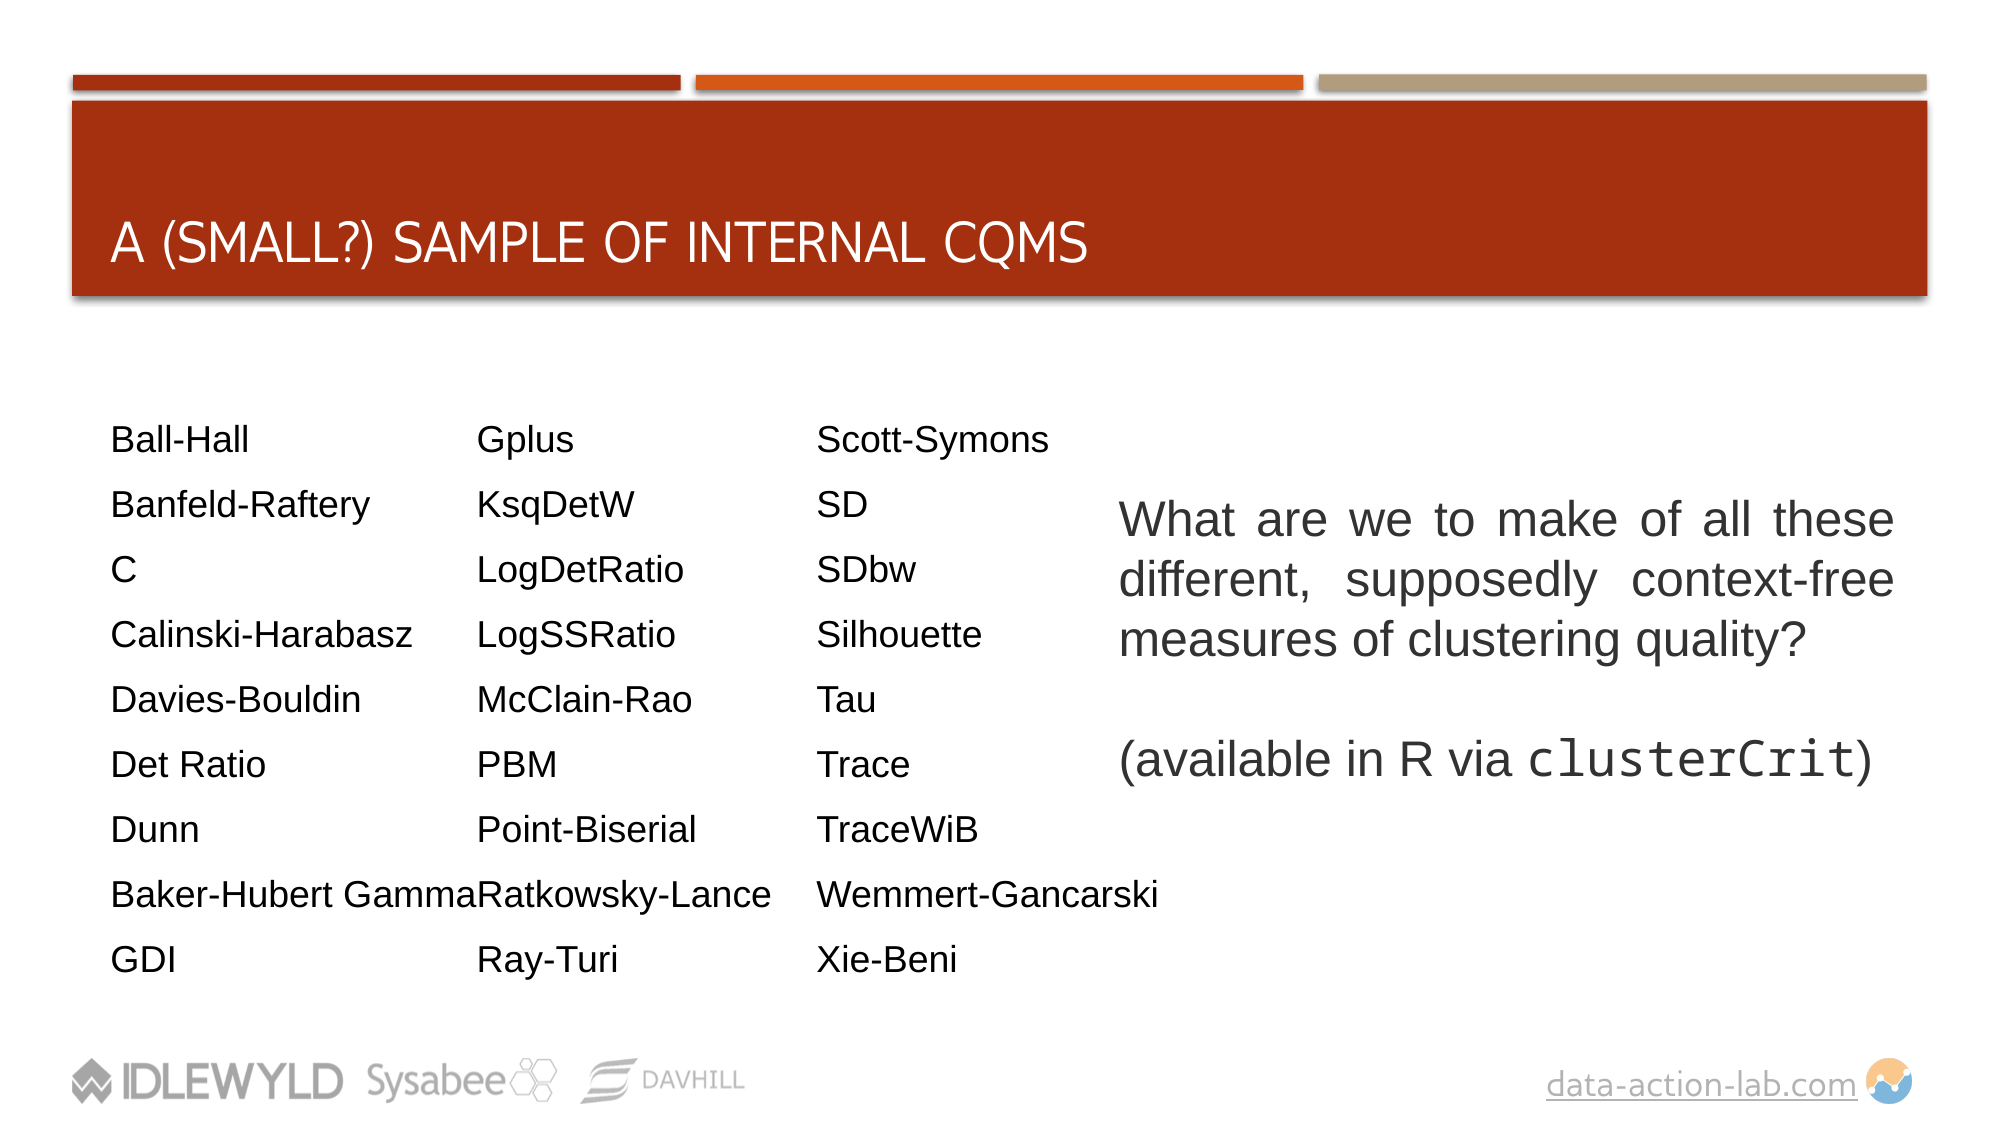

# A (Small?) Sample of Internal CQMs
Gplus
KsqDetW
LogDetRatio
LogSSRatio
McClain-Rao
PBM
Point-Biserial
Ratkowsky-Lance
Ray-Turi
Scott-Symons
SD
SDbw
Silhouette
Tau
Trace
TraceWiB
Wemmert-Gancarski
Xie-Beni
Ball-Hall
Banfeld-Raftery
C
Calinski-Harabasz
Davies-Bouldin
Det Ratio
Dunn
Baker-Hubert Gamma
GDI
What are we to make of all these different, supposedly context-free measures of clustering quality?

(available in R via clusterCrit)